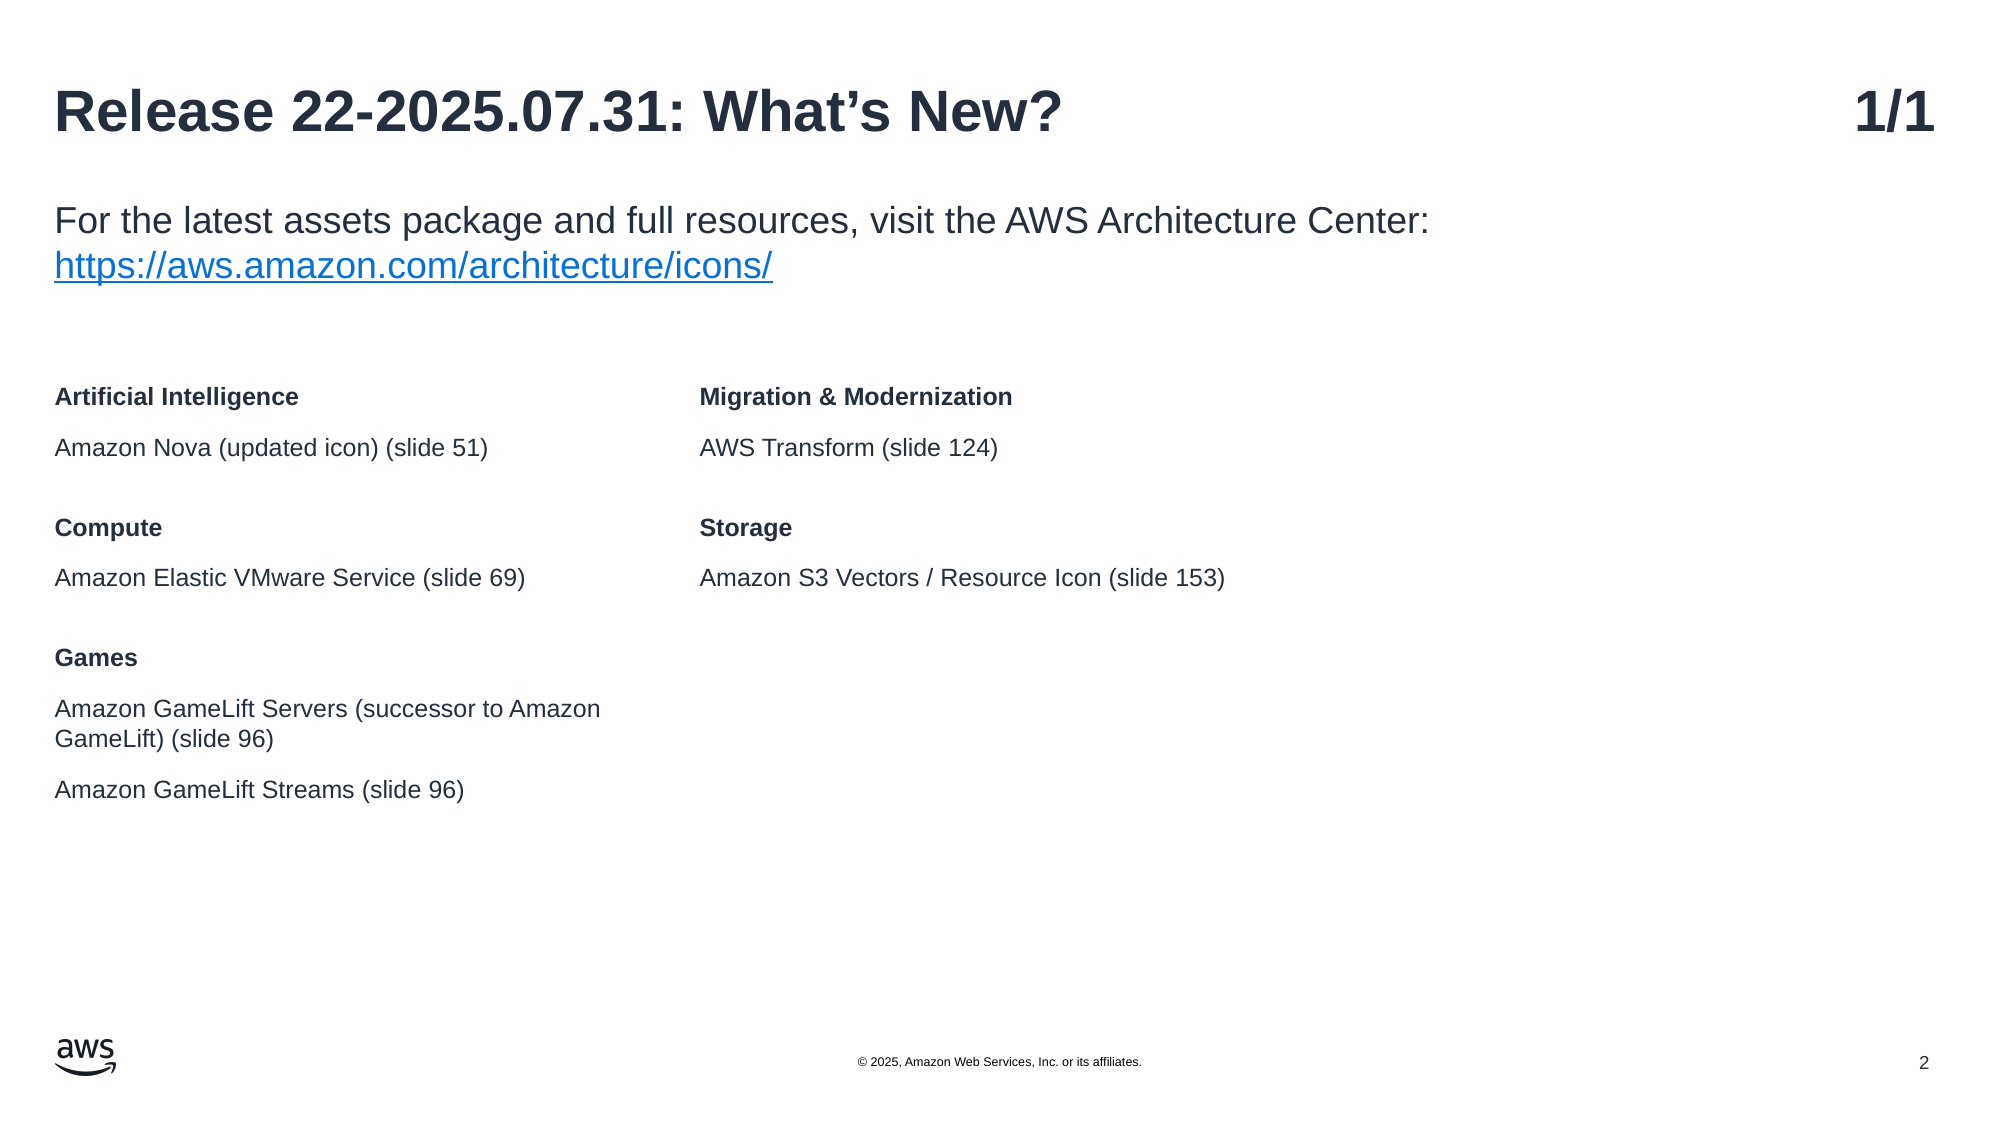

# Release 22-2025.07.31: What’s New?	1/1
For the latest assets package and full resources, visit the AWS Architecture Center: https://aws.amazon.com/architecture/icons/
Artificial Intelligence
Amazon Nova (updated icon) (slide 51)
Compute
Amazon Elastic VMware Service (slide 69)
Games
Amazon GameLift Servers (successor to Amazon GameLift) (slide 96)
Amazon GameLift Streams (slide 96)

Migration & Modernization
AWS Transform (slide 124)
Storage
Amazon S3 Vectors / Resource Icon (slide 153)

© 2025, Amazon Web Services, Inc. or its affiliates.
2